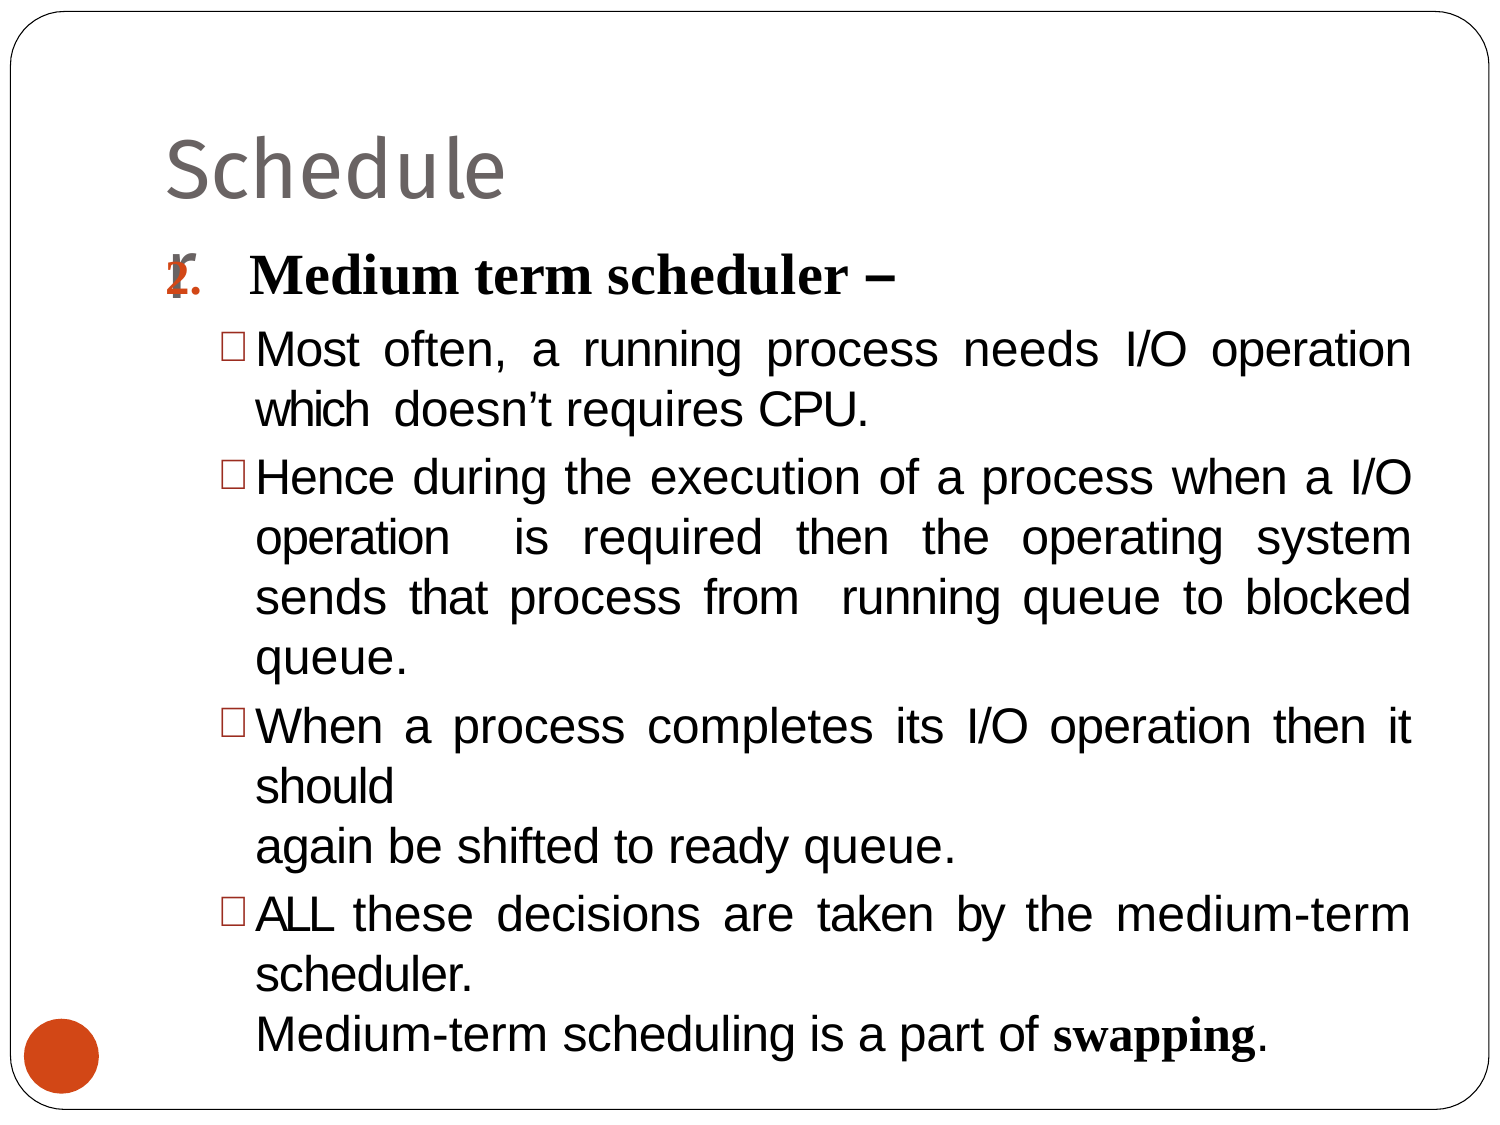

# Scheduler
Medium term scheduler –
Most often, a running process needs I/O operation which  doesn’t requires CPU.
Hence during the execution of a process when a I/O operation  is required then the operating system sends that process from  running queue to blocked queue.
When a process completes its I/O operation then it should
again be shifted to ready queue.
ALL these decisions are taken by the medium-term scheduler.
Medium-term scheduling is a part of swapping.